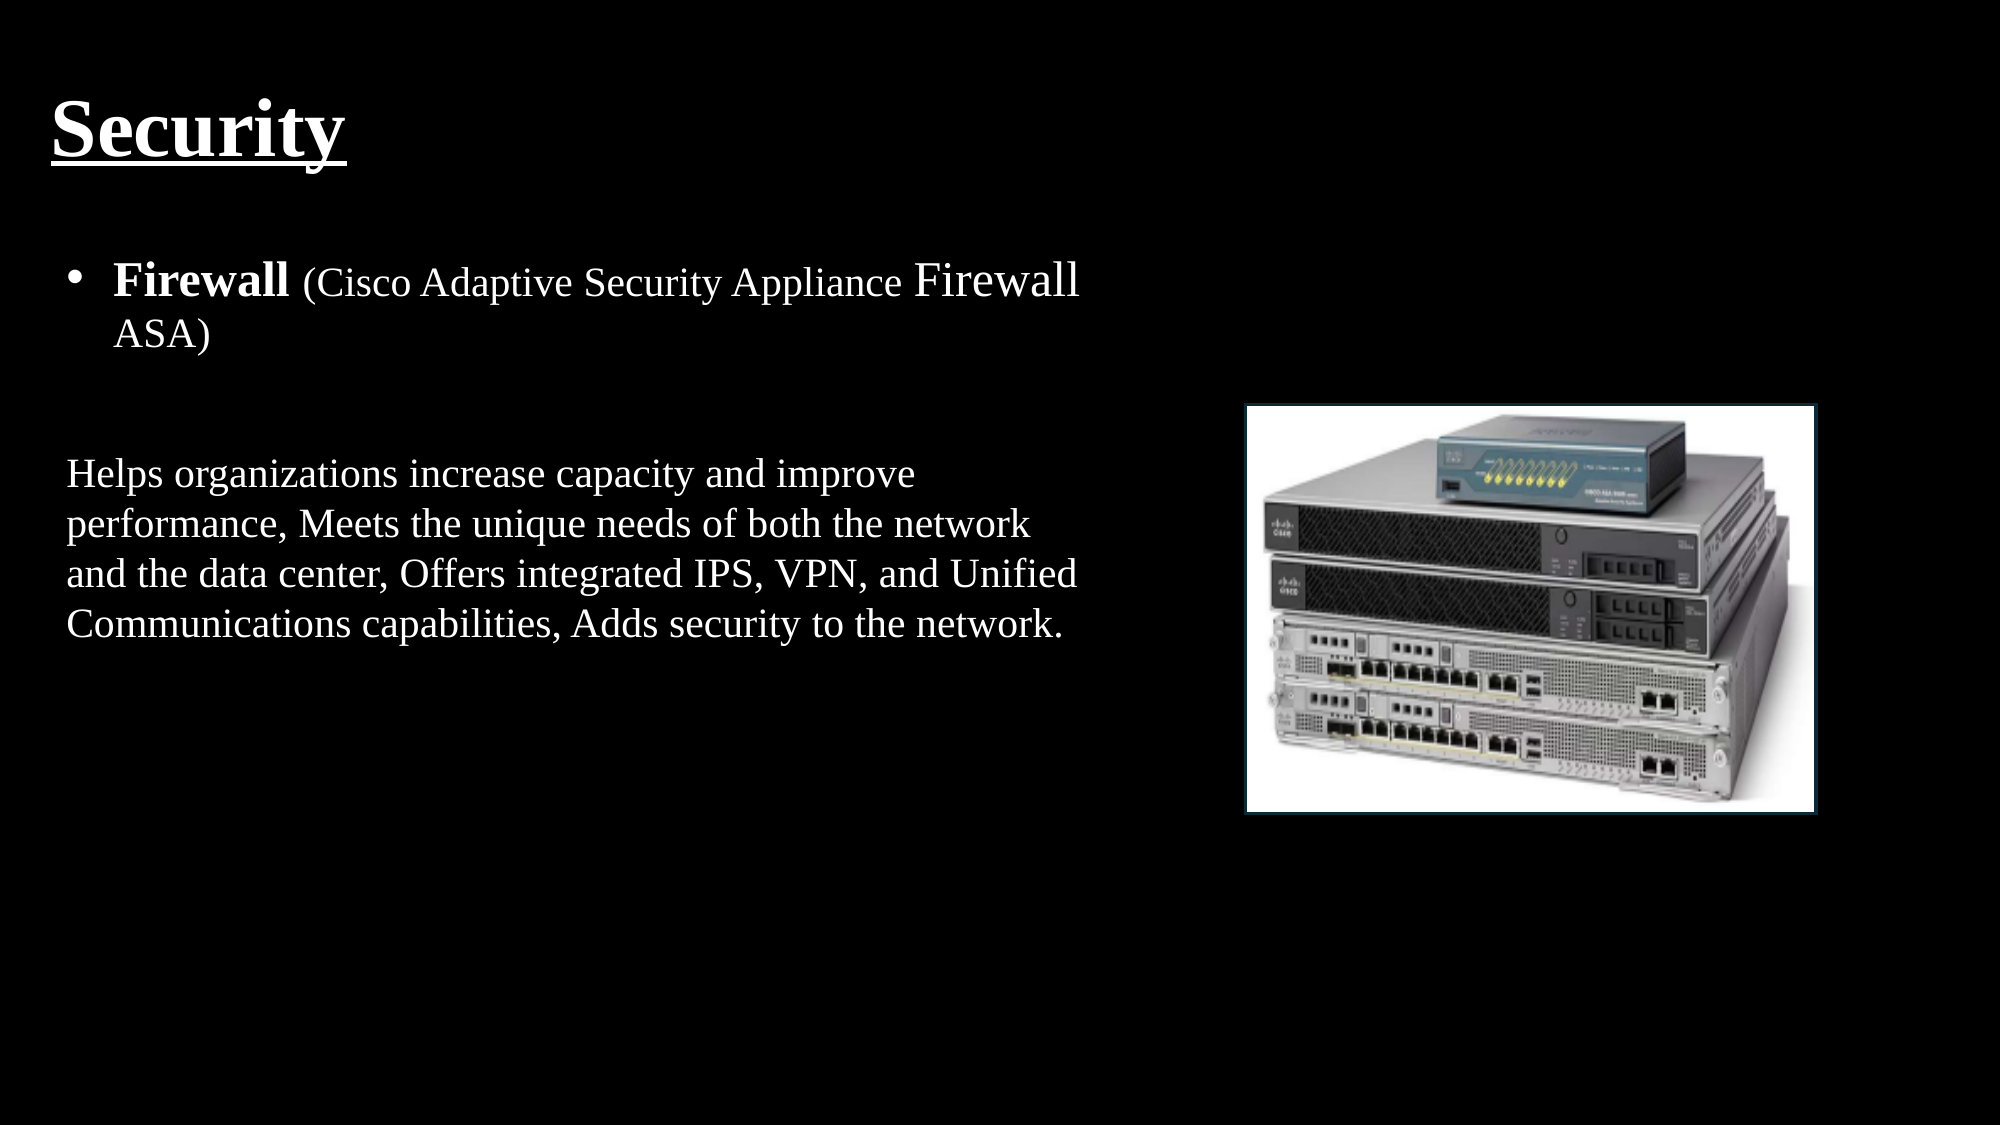

# Security
Firewall (Cisco Adaptive Security Appliance Firewall ASA)

Helps organizations increase capacity and improve performance, Meets the unique needs of both the network and the data center, Offers integrated IPS, VPN, and Unified Communications capabilities, Adds security to the network.